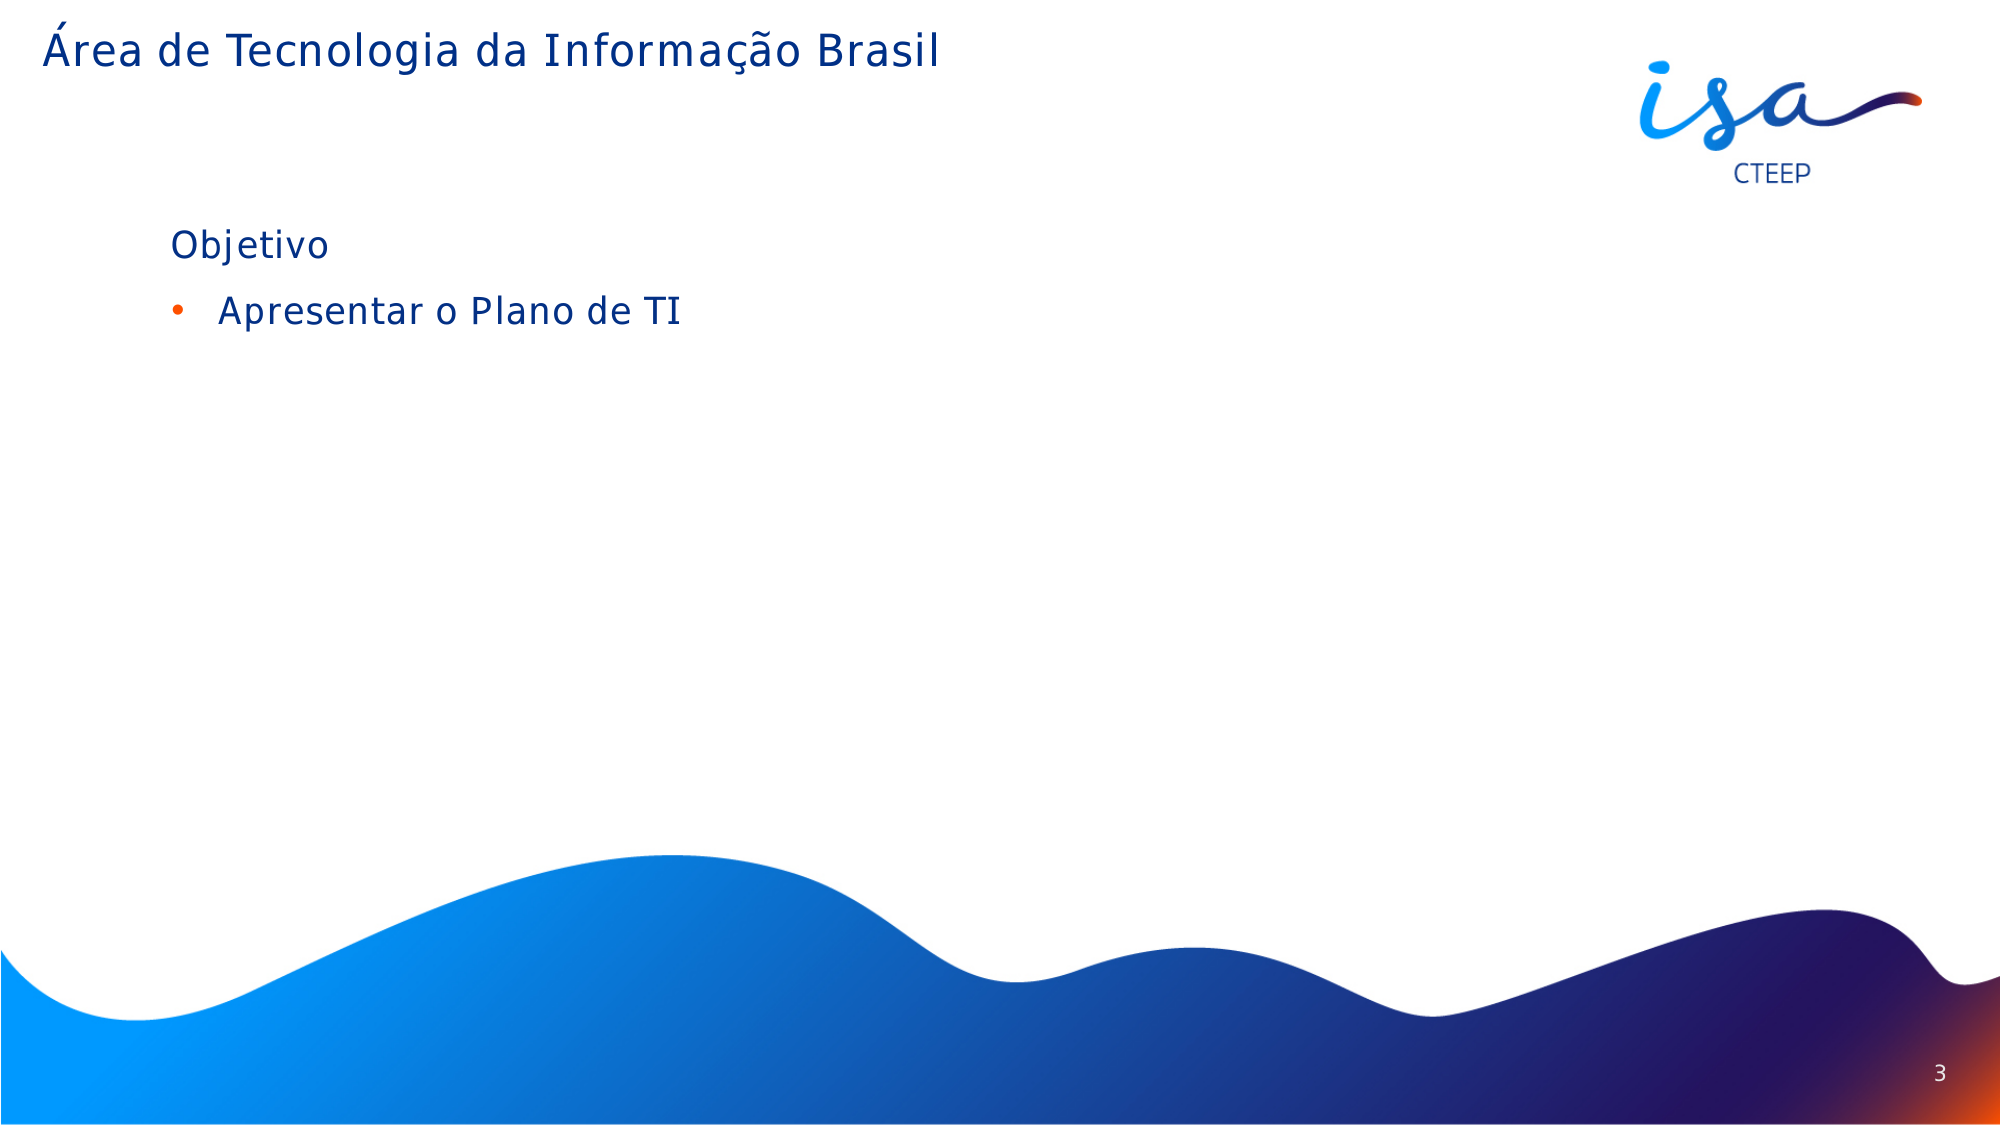

Área de Tecnologia da Informação Brasil
Objetivo
Apresentar o Plano de TI

3